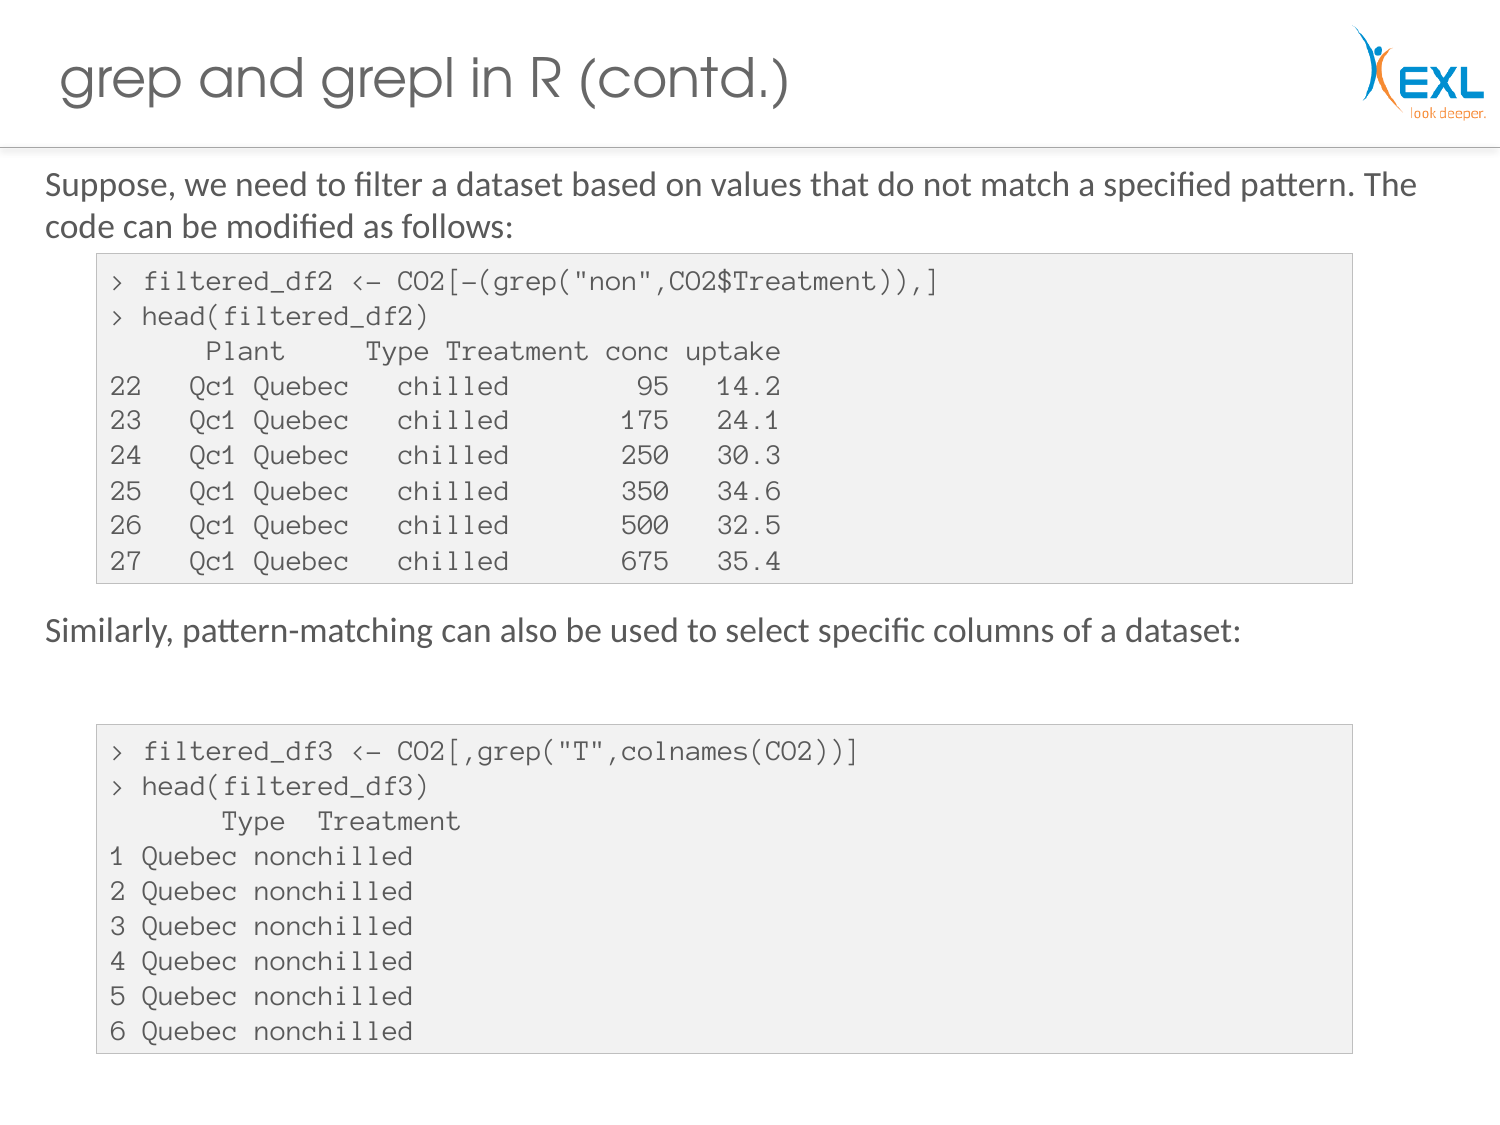

# grep and grepl in R (contd.)
Suppose, we need to filter a dataset based on values that do not match a specified pattern. The code can be modified as follows:

Similarly, pattern-matching can also be used to select specific columns of a dataset:

> filtered_df2 <- CO2[-(grep("non",CO2$Treatment)),]
> head(filtered_df2)
      Plant     Type Treatment conc uptake
22   Qc1 Quebec   chilled        95   14.2
23   Qc1 Quebec   chilled       175   24.1
24   Qc1 Quebec   chilled       250   30.3
25   Qc1 Quebec   chilled       350   34.6
26   Qc1 Quebec   chilled       500   32.5
27   Qc1 Quebec   chilled       675   35.4
> filtered_df3 <- CO2[,grep("T",colnames(CO2))]
> head(filtered_df3)
       Type  Treatment
1 Quebec nonchilled
2 Quebec nonchilled
3 Quebec nonchilled
4 Quebec nonchilled
5 Quebec nonchilled
6 Quebec nonchilled